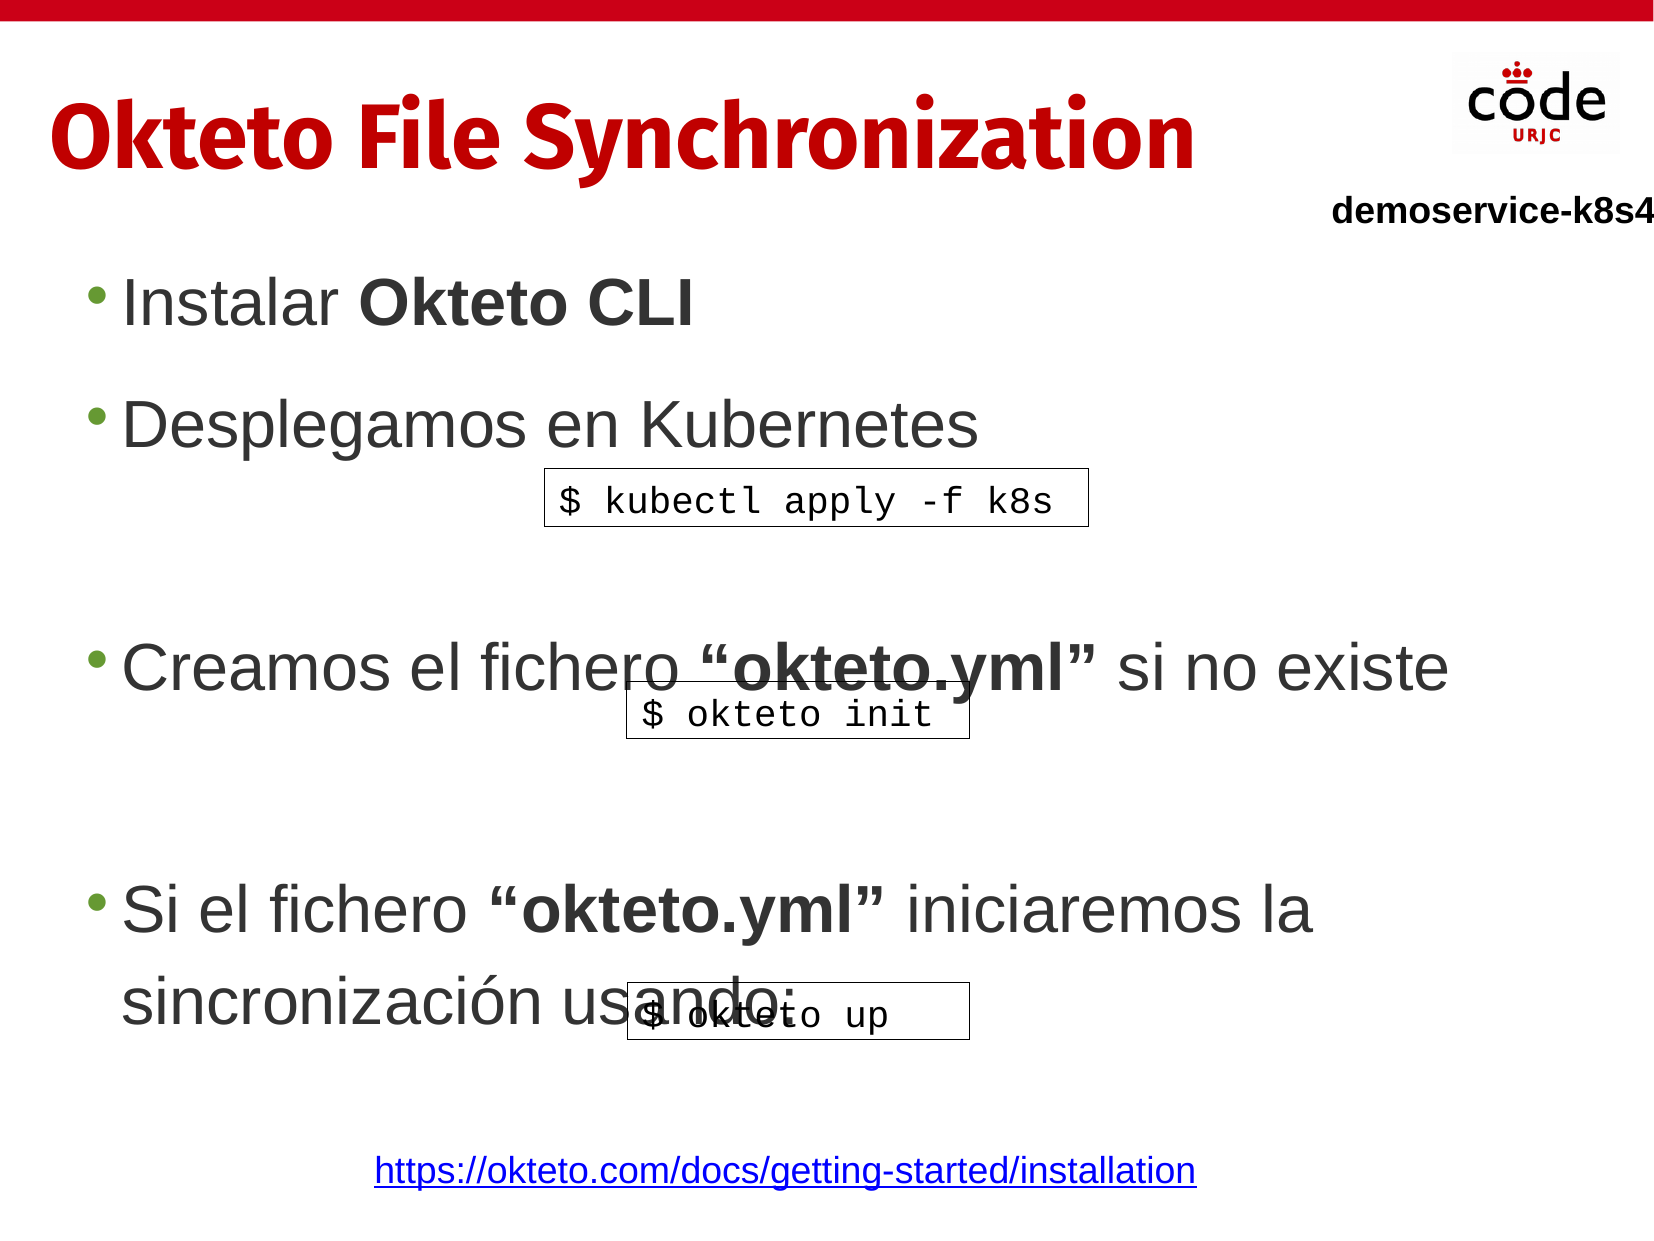

Okteto File Synchronization
demoservice-k8s4
Instalar Okteto CLI
Desplegamos en Kubernetes

Creamos el fichero “okteto.yml” si no existe

Si el fichero “okteto.yml” iniciaremos la sincronización usando:

$ kubectl apply -f k8s
$ okteto init
$ okteto up
https://okteto.com/docs/getting-started/installation